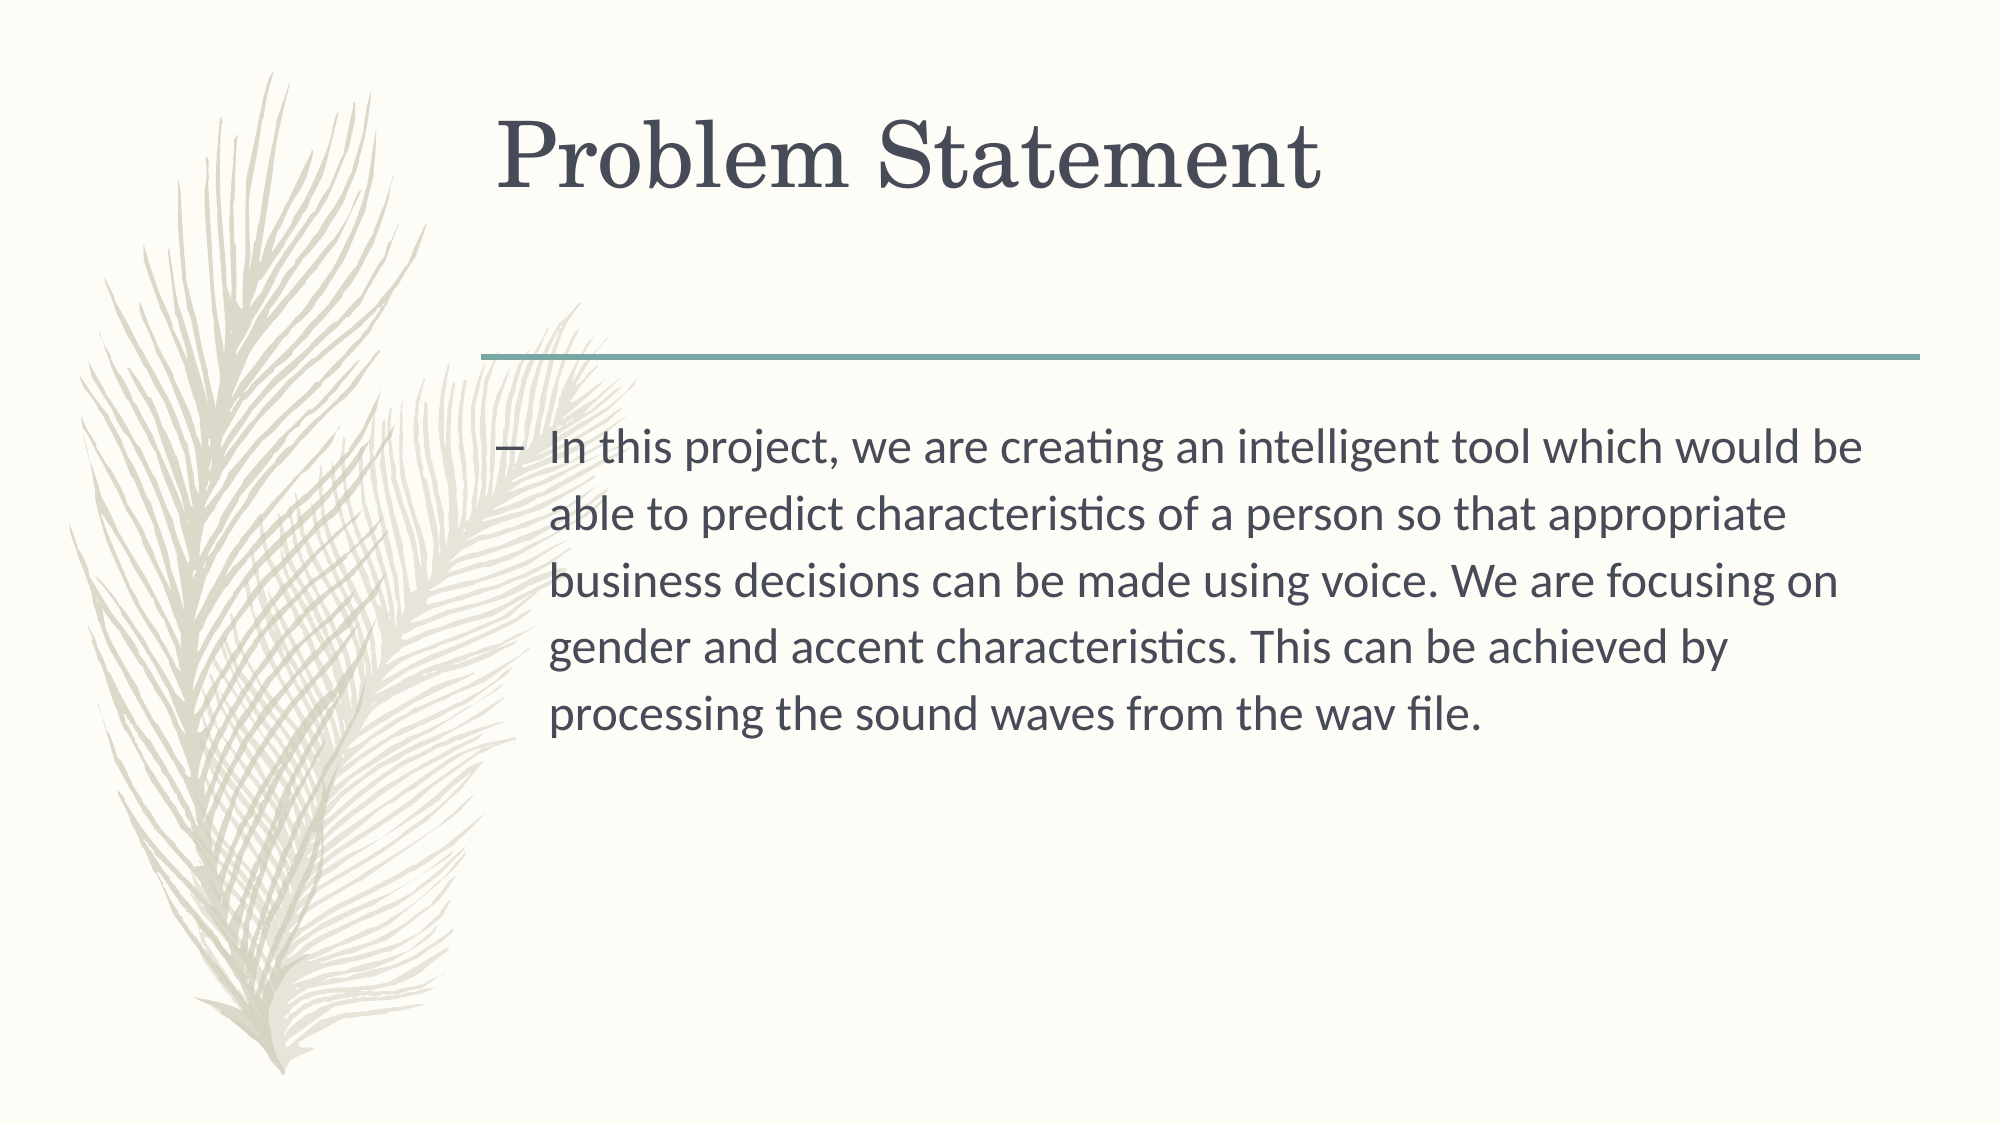

# Problem Statement
In this project, we are creating an intelligent tool which would be able to predict characteristics of a person so that appropriate business decisions can be made using voice. We are focusing on gender and accent characteristics. This can be achieved by processing the sound waves from the wav file.